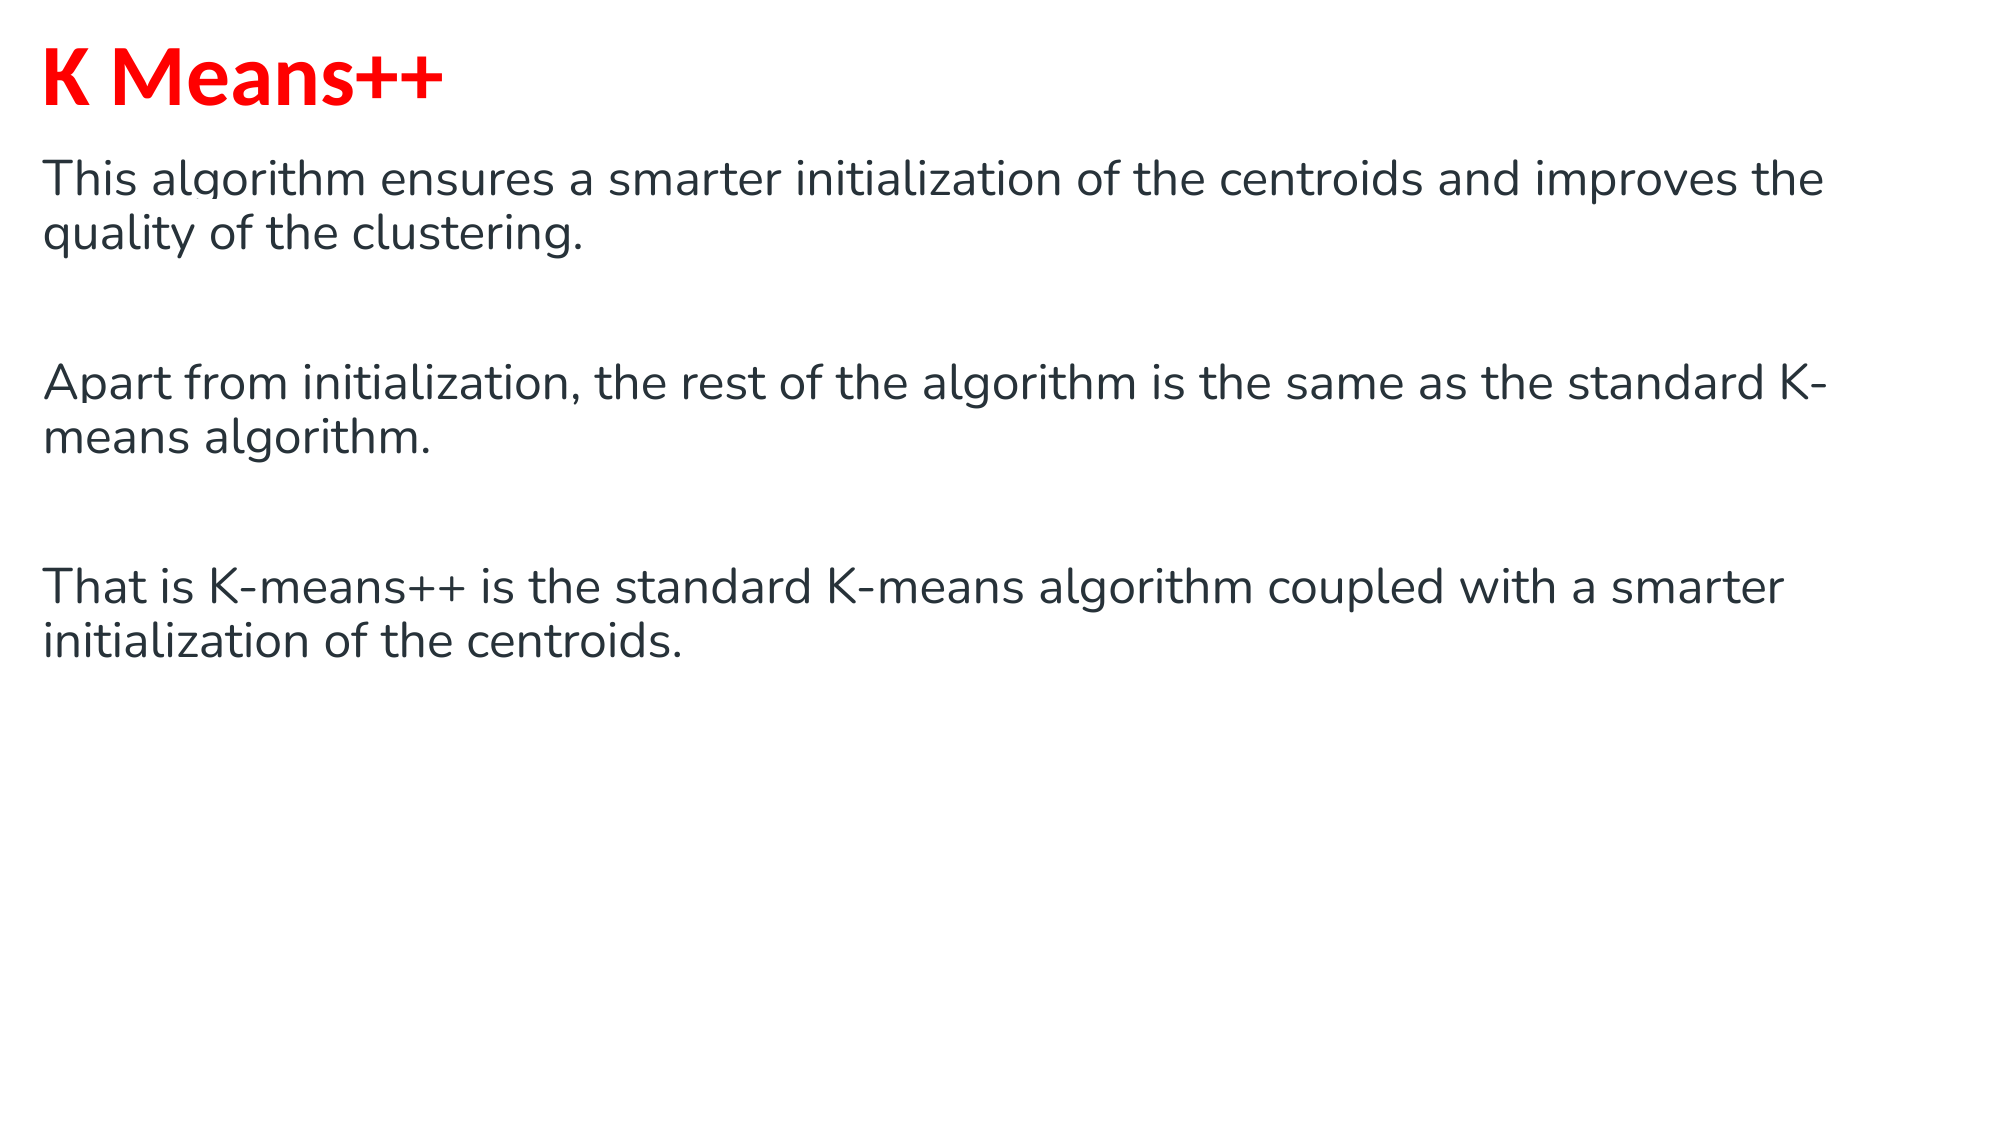

# K Means++
This algorithm ensures a smarter initialization of the centroids and improves the quality of the clustering.

Apart from initialization, the rest of the algorithm is the same as the standard K-means algorithm.

That is K-means++ is the standard K-means algorithm coupled with a smarter initialization of the centroids.